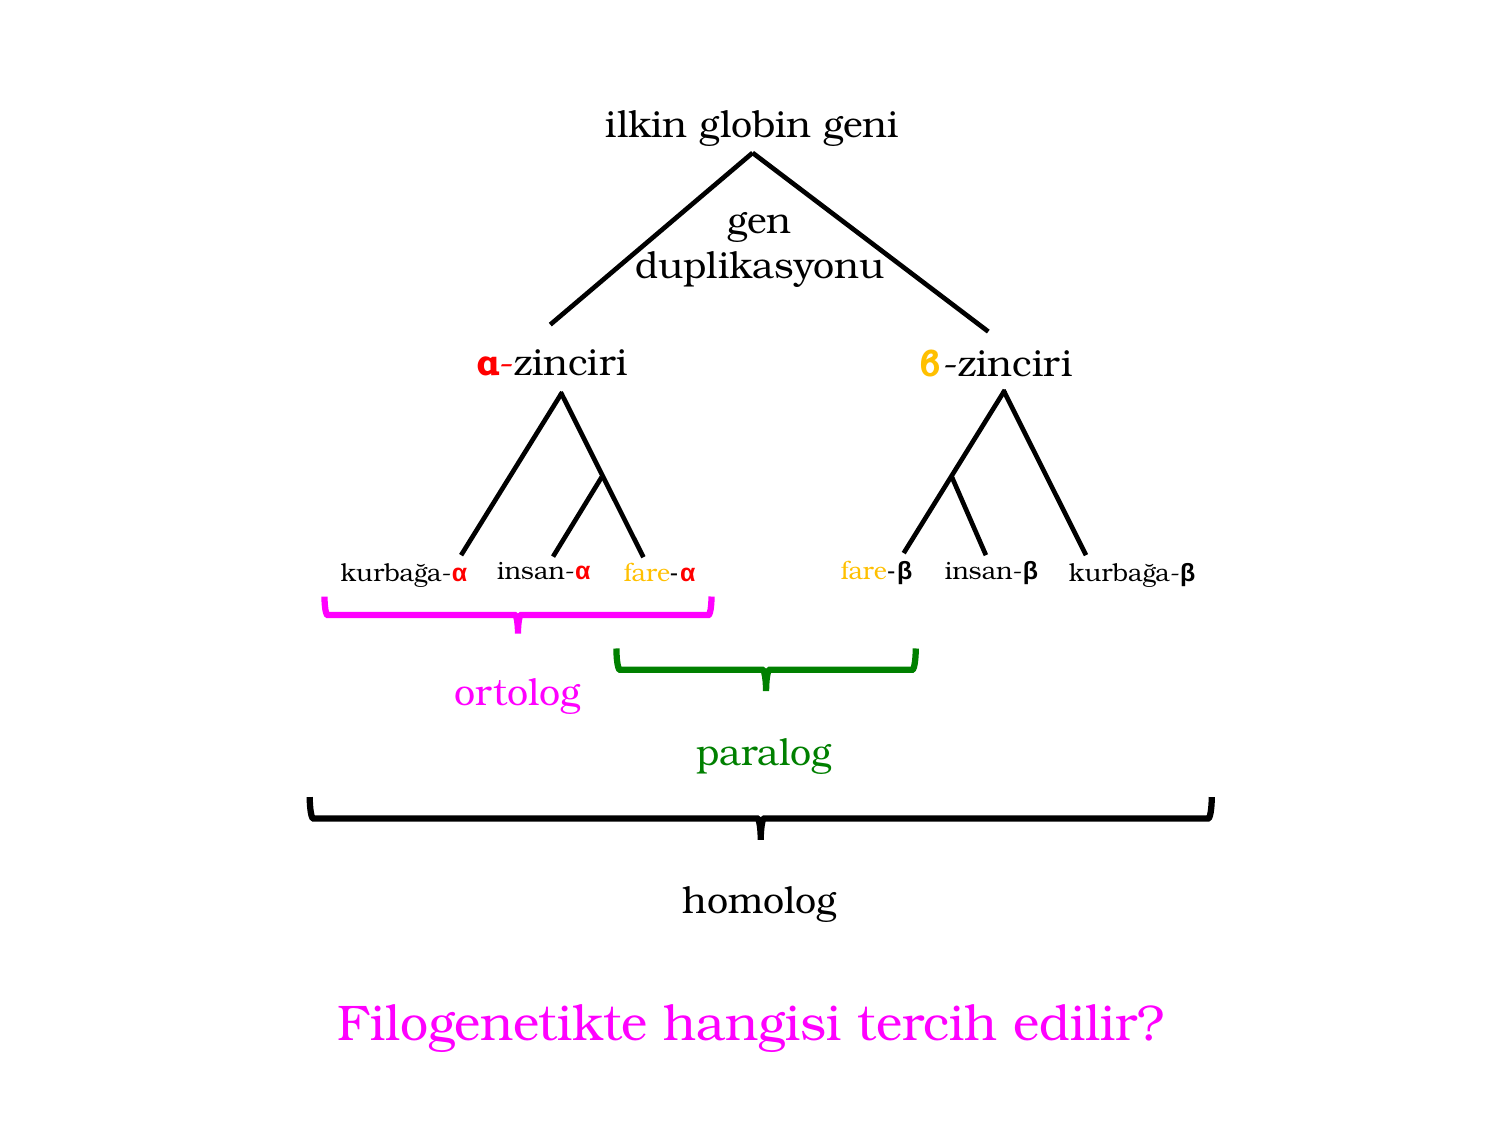

ilkin globin geni
gen
duplikasyonu
α-zinciri
β-zinciri

insan-β
fare-β
insan-α
kurbağa-α
fare-α
kurbağa-β
ortolog
paralog
homolog
Filogenetikte hangisi tercih edilir?